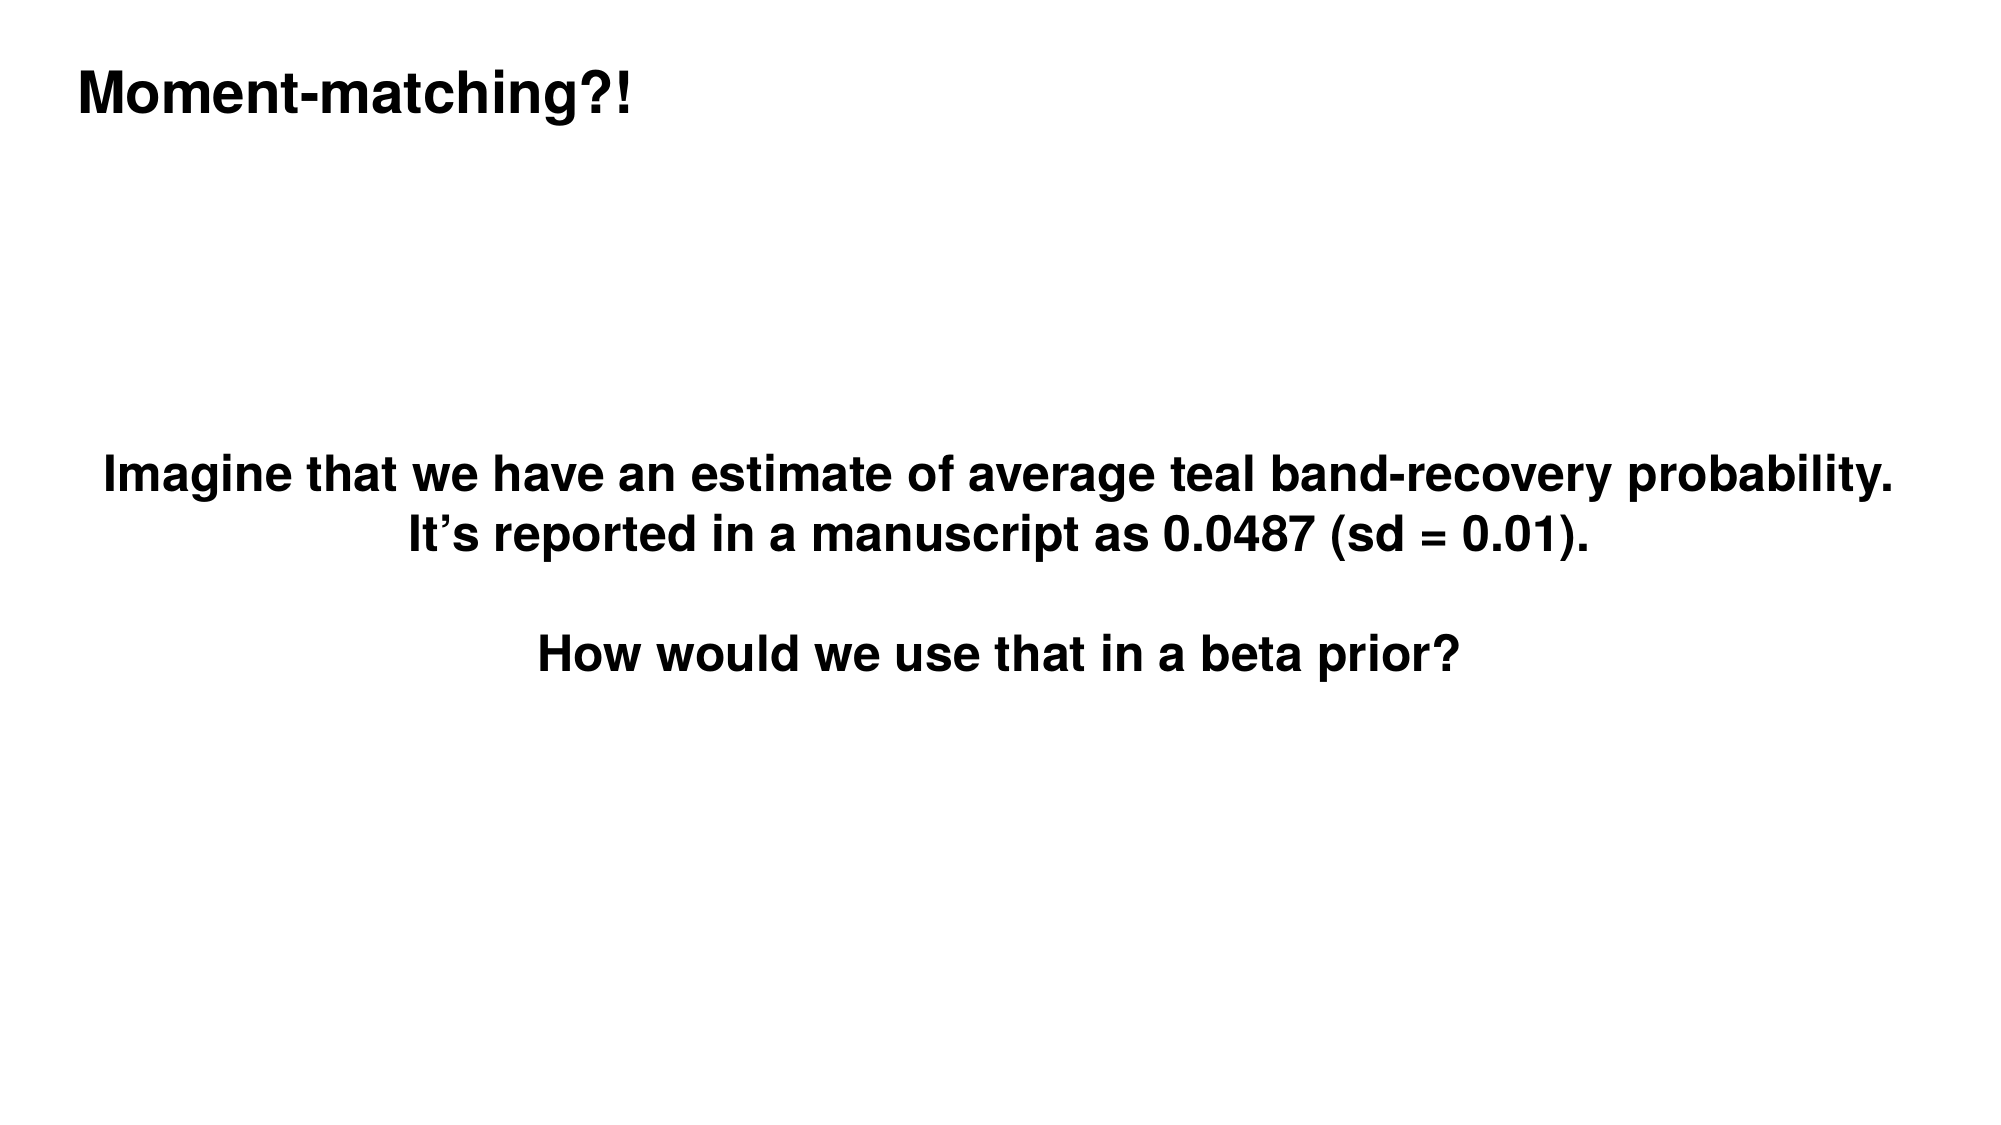

Moment-matching?!
Imagine that we have an estimate of average teal band-recovery probability. It’s reported in a manuscript as 0.0487 (sd = 0.01).

How would we use that in a beta prior?